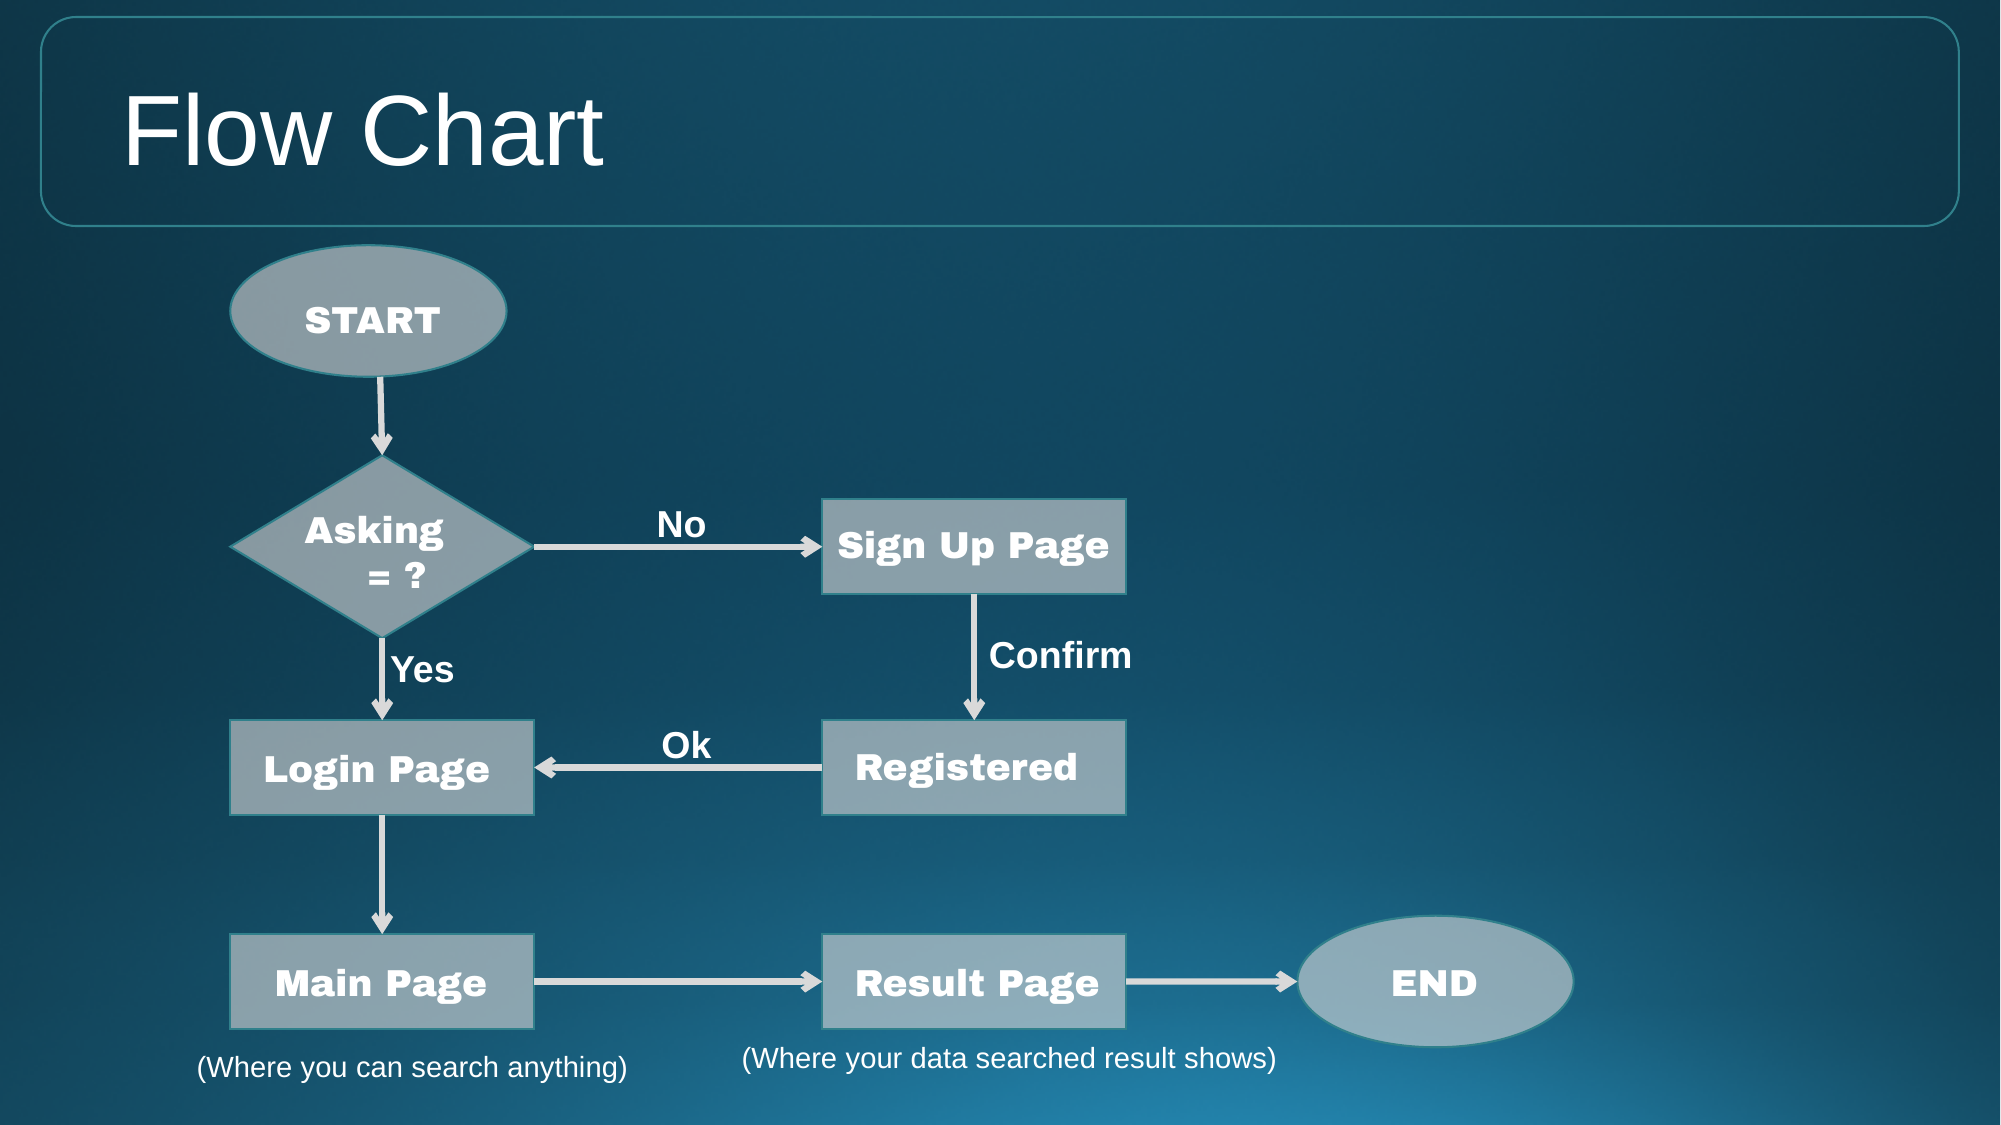

Flow Chart

START

No
Asking
     = ?

Sign Up Page
Confirm
Yes
Ok

Registered
Login Page

Main Page
Result Page
END
(Where your data searched result shows)
(Where you can search anything)